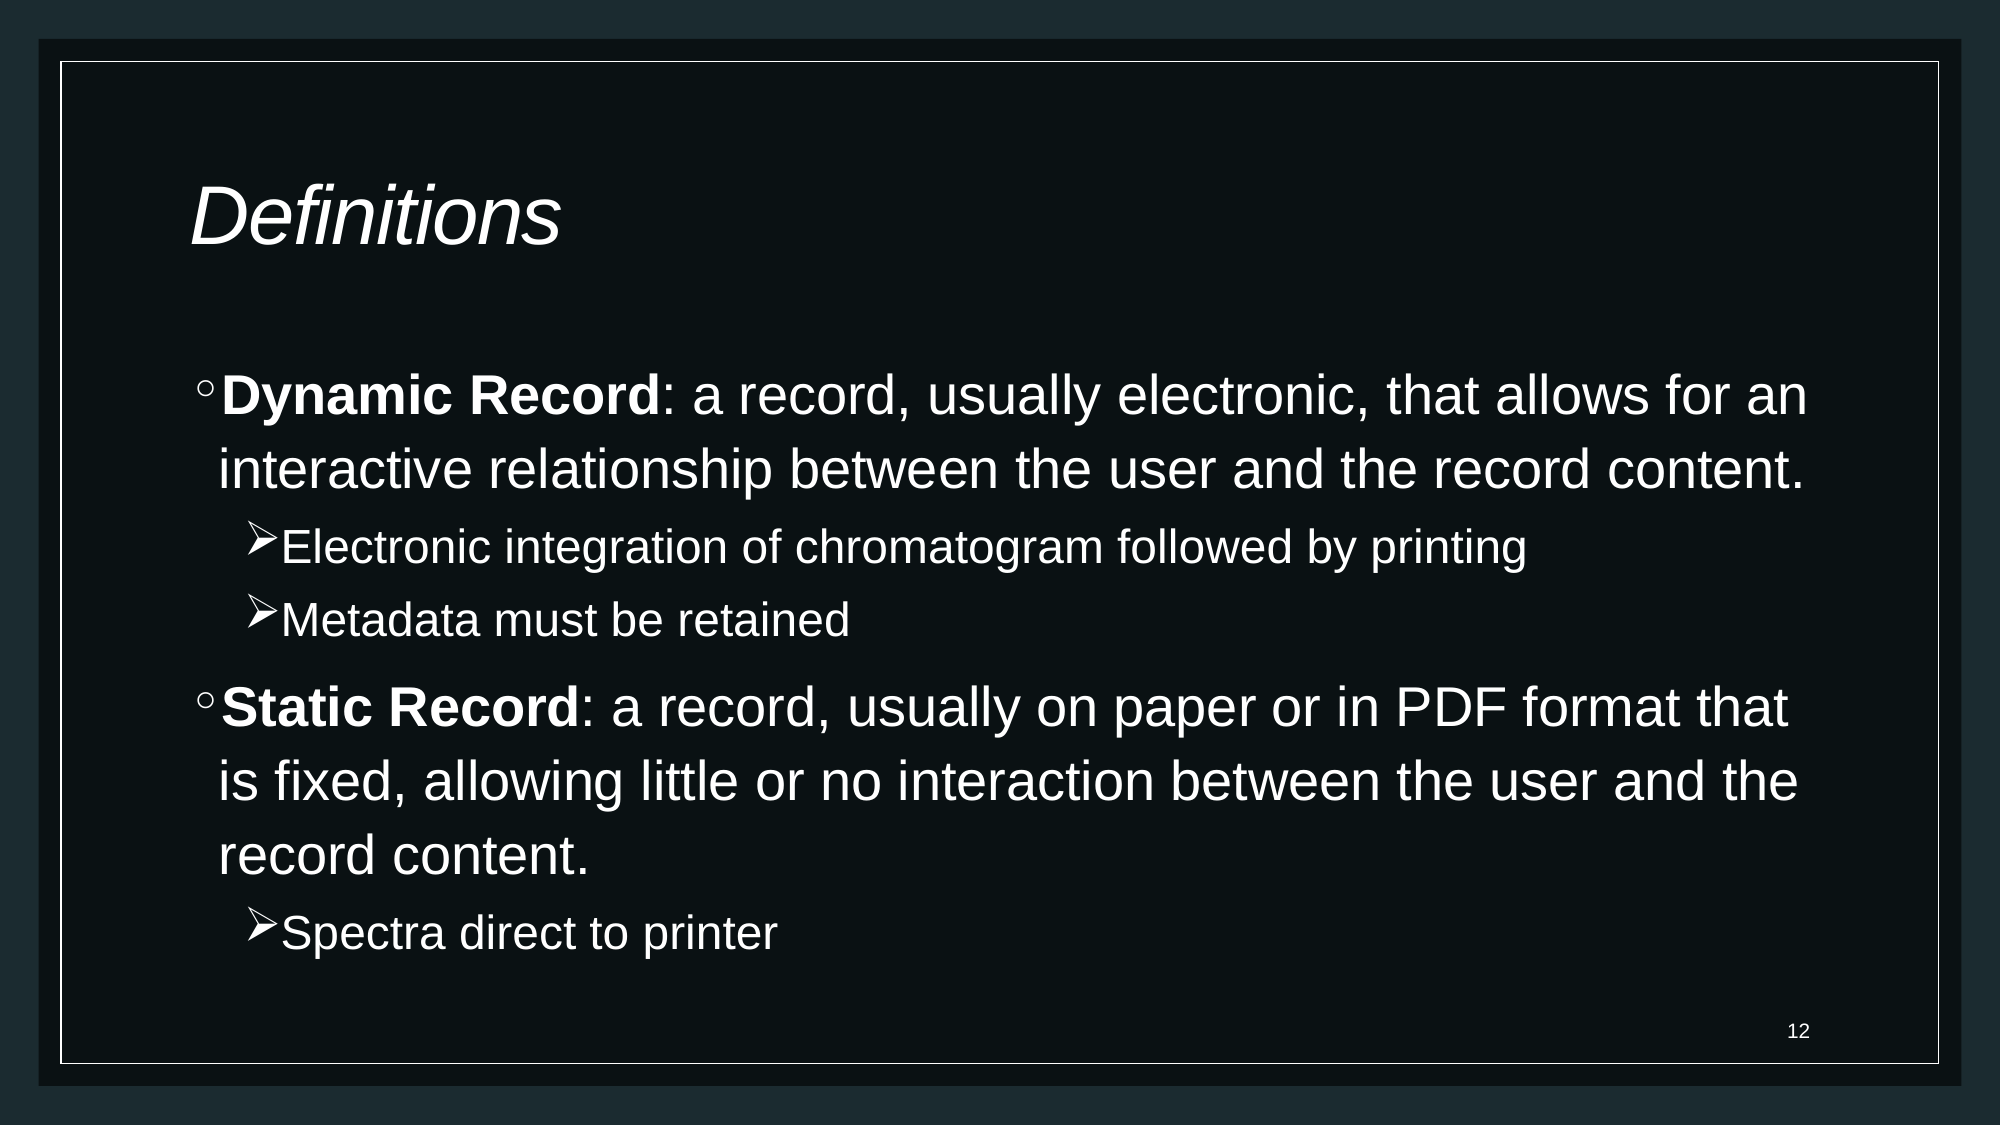

# Definitions
Dynamic Record: a record, usually electronic, that allows for an interactive relationship between the user and the record content.
Electronic integration of chromatogram followed by printing
Metadata must be retained
Static Record: a record, usually on paper or in PDF format that is fixed, allowing little or no interaction between the user and the record content.
Spectra direct to printer

12